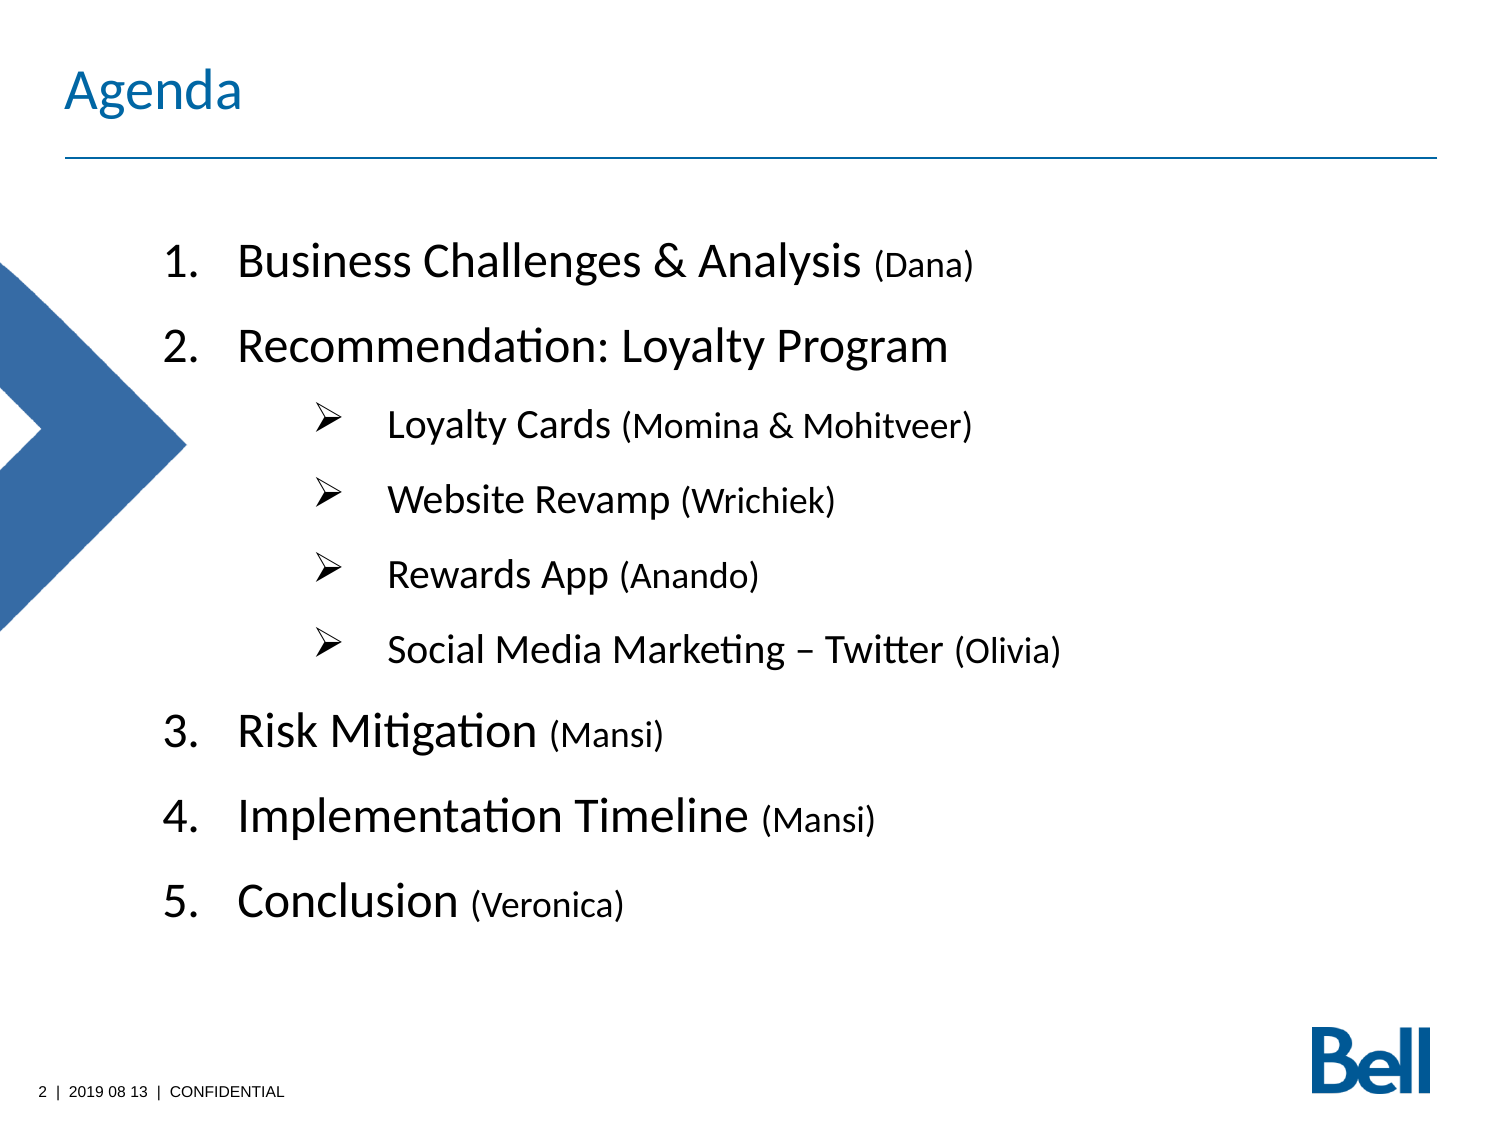

# Agenda
Business Challenges & Analysis (Dana)
Recommendation: Loyalty Program
Loyalty Cards (Momina & Mohitveer)
Website Revamp (Wrichiek)
Rewards App (Anando)
Social Media Marketing – Twitter (Olivia)
Risk Mitigation (Mansi)
Implementation Timeline (Mansi)
Conclusion (Veronica)
2  |  2019 08 13  |  CONFIDENTIAL